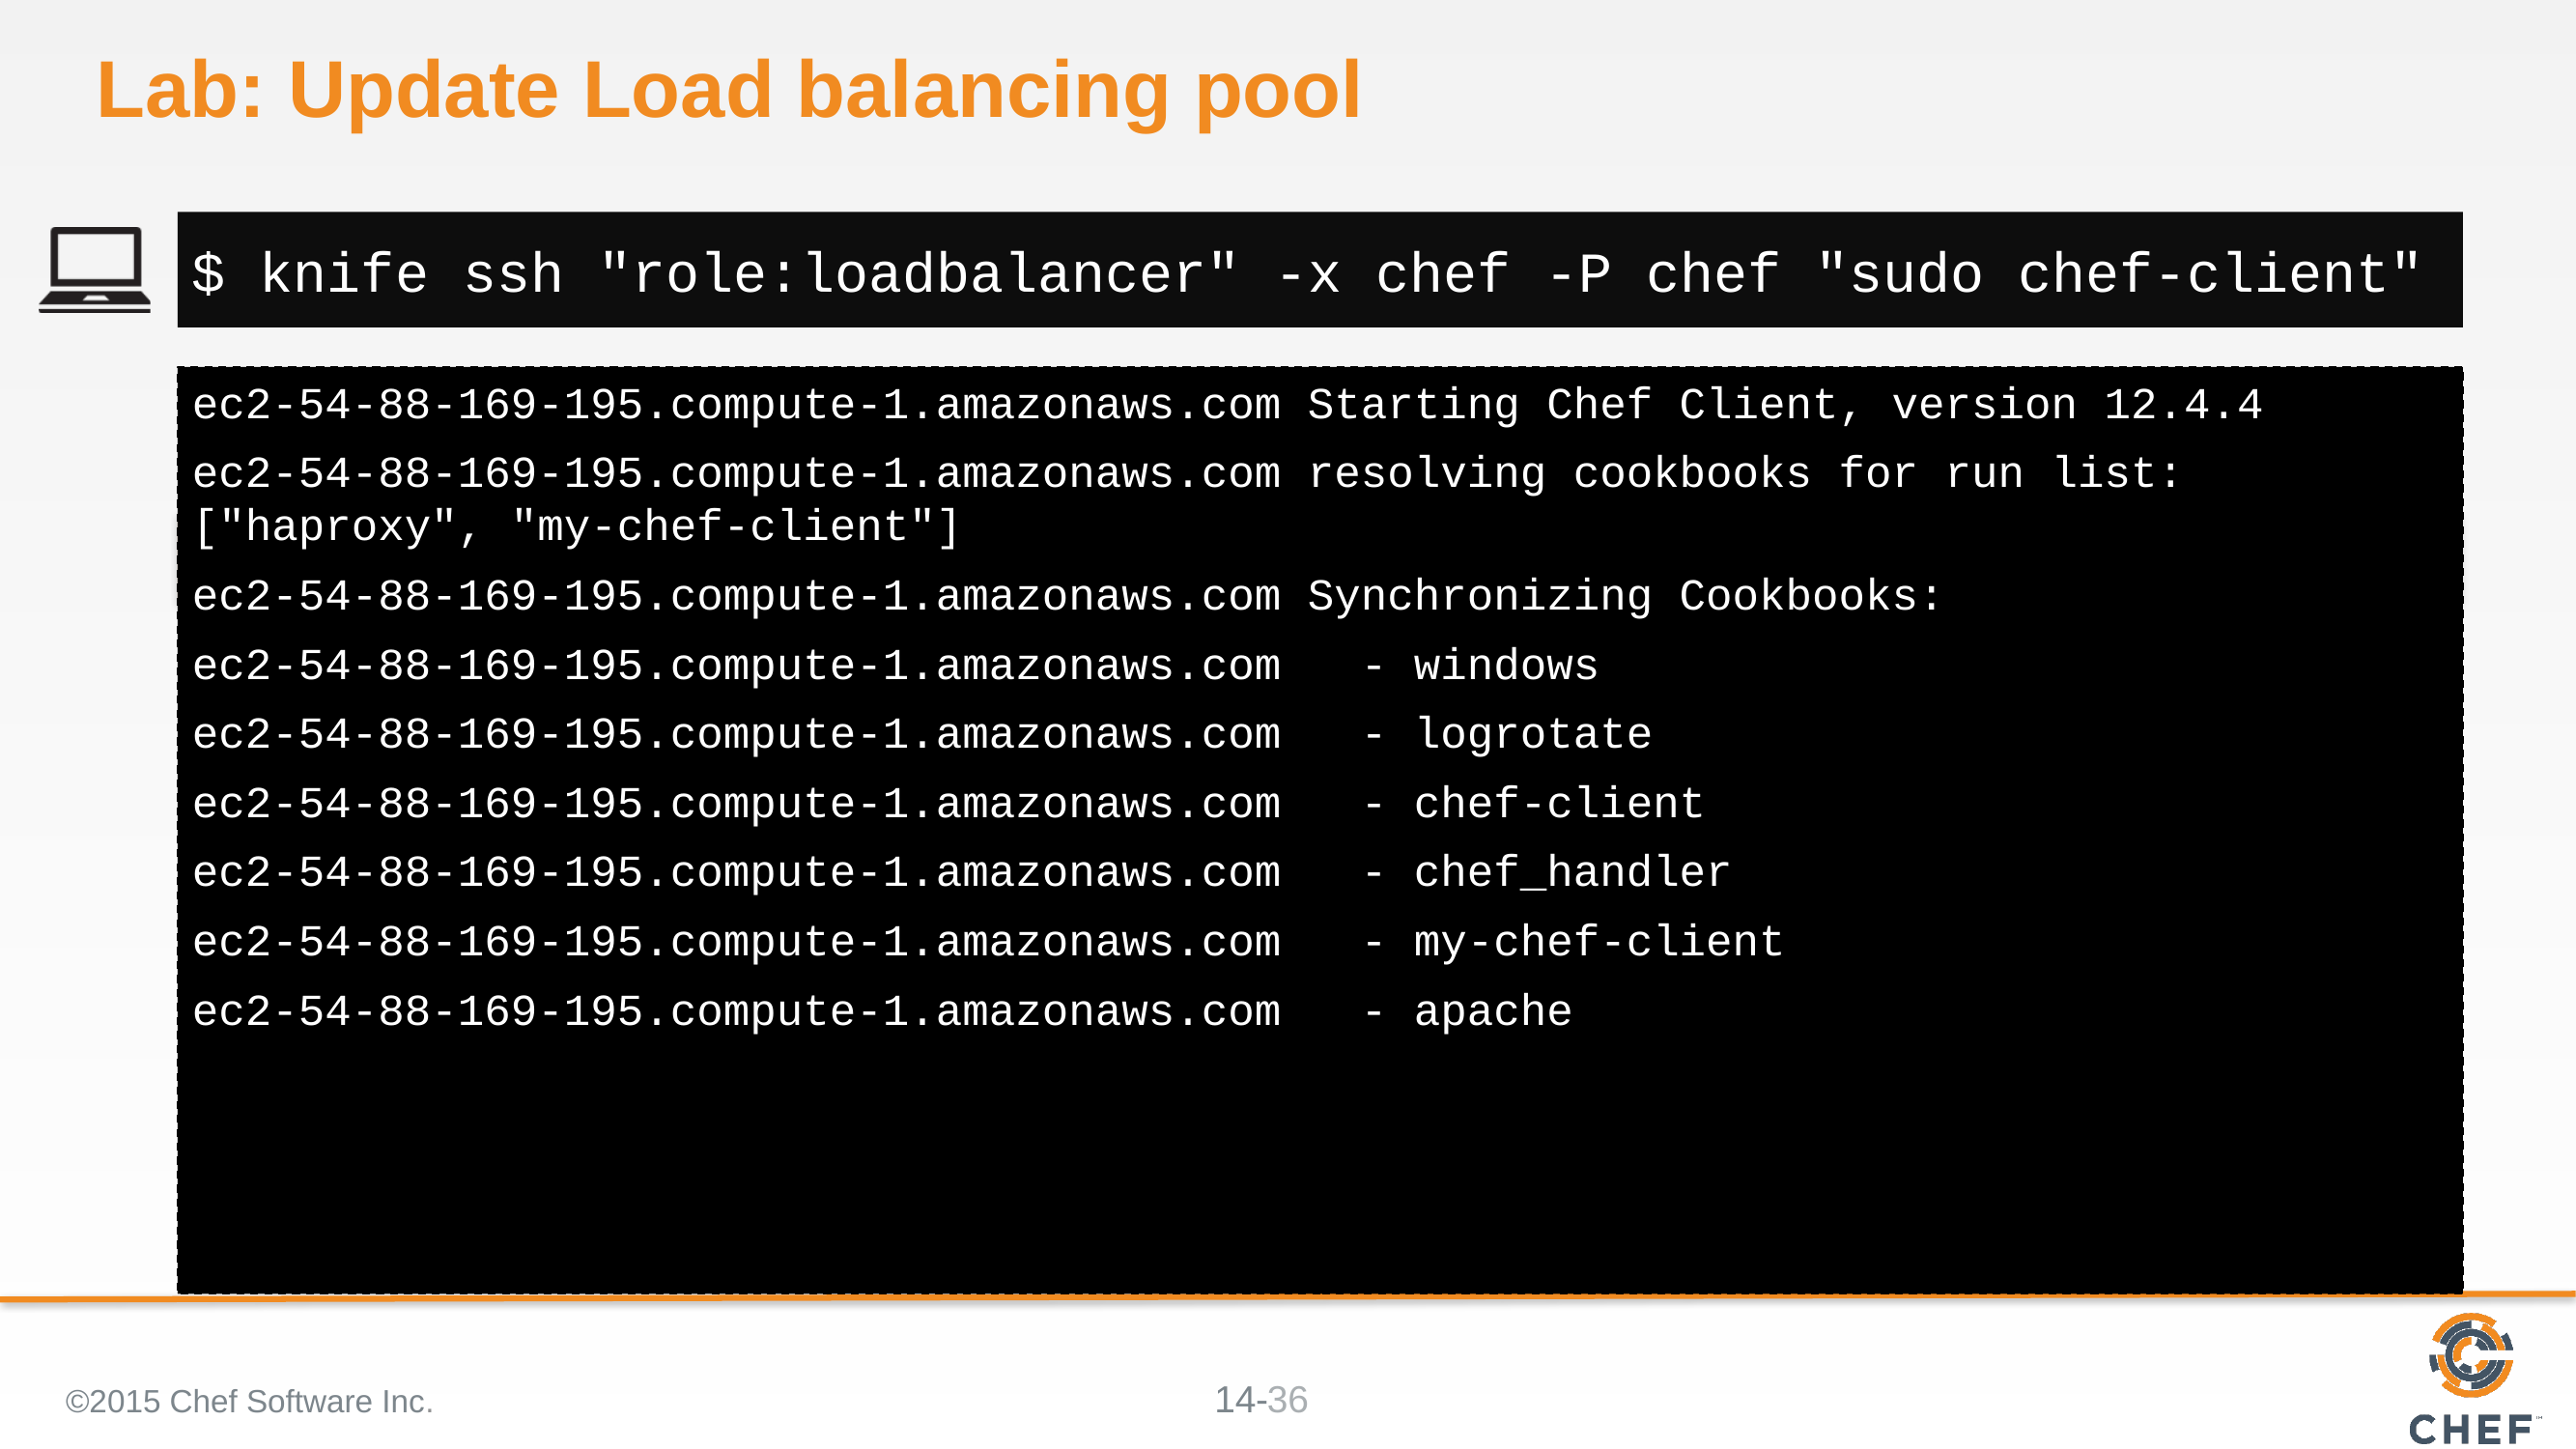

# Lab: Update Load balancing pool
$ knife ssh "role:loadbalancer" -x chef -P chef "sudo chef-client"
ec2-54-88-169-195.compute-1.amazonaws.com Starting Chef Client, version 12.4.4
ec2-54-88-169-195.compute-1.amazonaws.com resolving cookbooks for run list: ["haproxy", "my-chef-client"]
ec2-54-88-169-195.compute-1.amazonaws.com Synchronizing Cookbooks:
ec2-54-88-169-195.compute-1.amazonaws.com   - windows
ec2-54-88-169-195.compute-1.amazonaws.com   - logrotate
ec2-54-88-169-195.compute-1.amazonaws.com   - chef-client
ec2-54-88-169-195.compute-1.amazonaws.com   - chef_handler
ec2-54-88-169-195.compute-1.amazonaws.com   - my-chef-client
ec2-54-88-169-195.compute-1.amazonaws.com   - apache
©2015 Chef Software Inc.
36